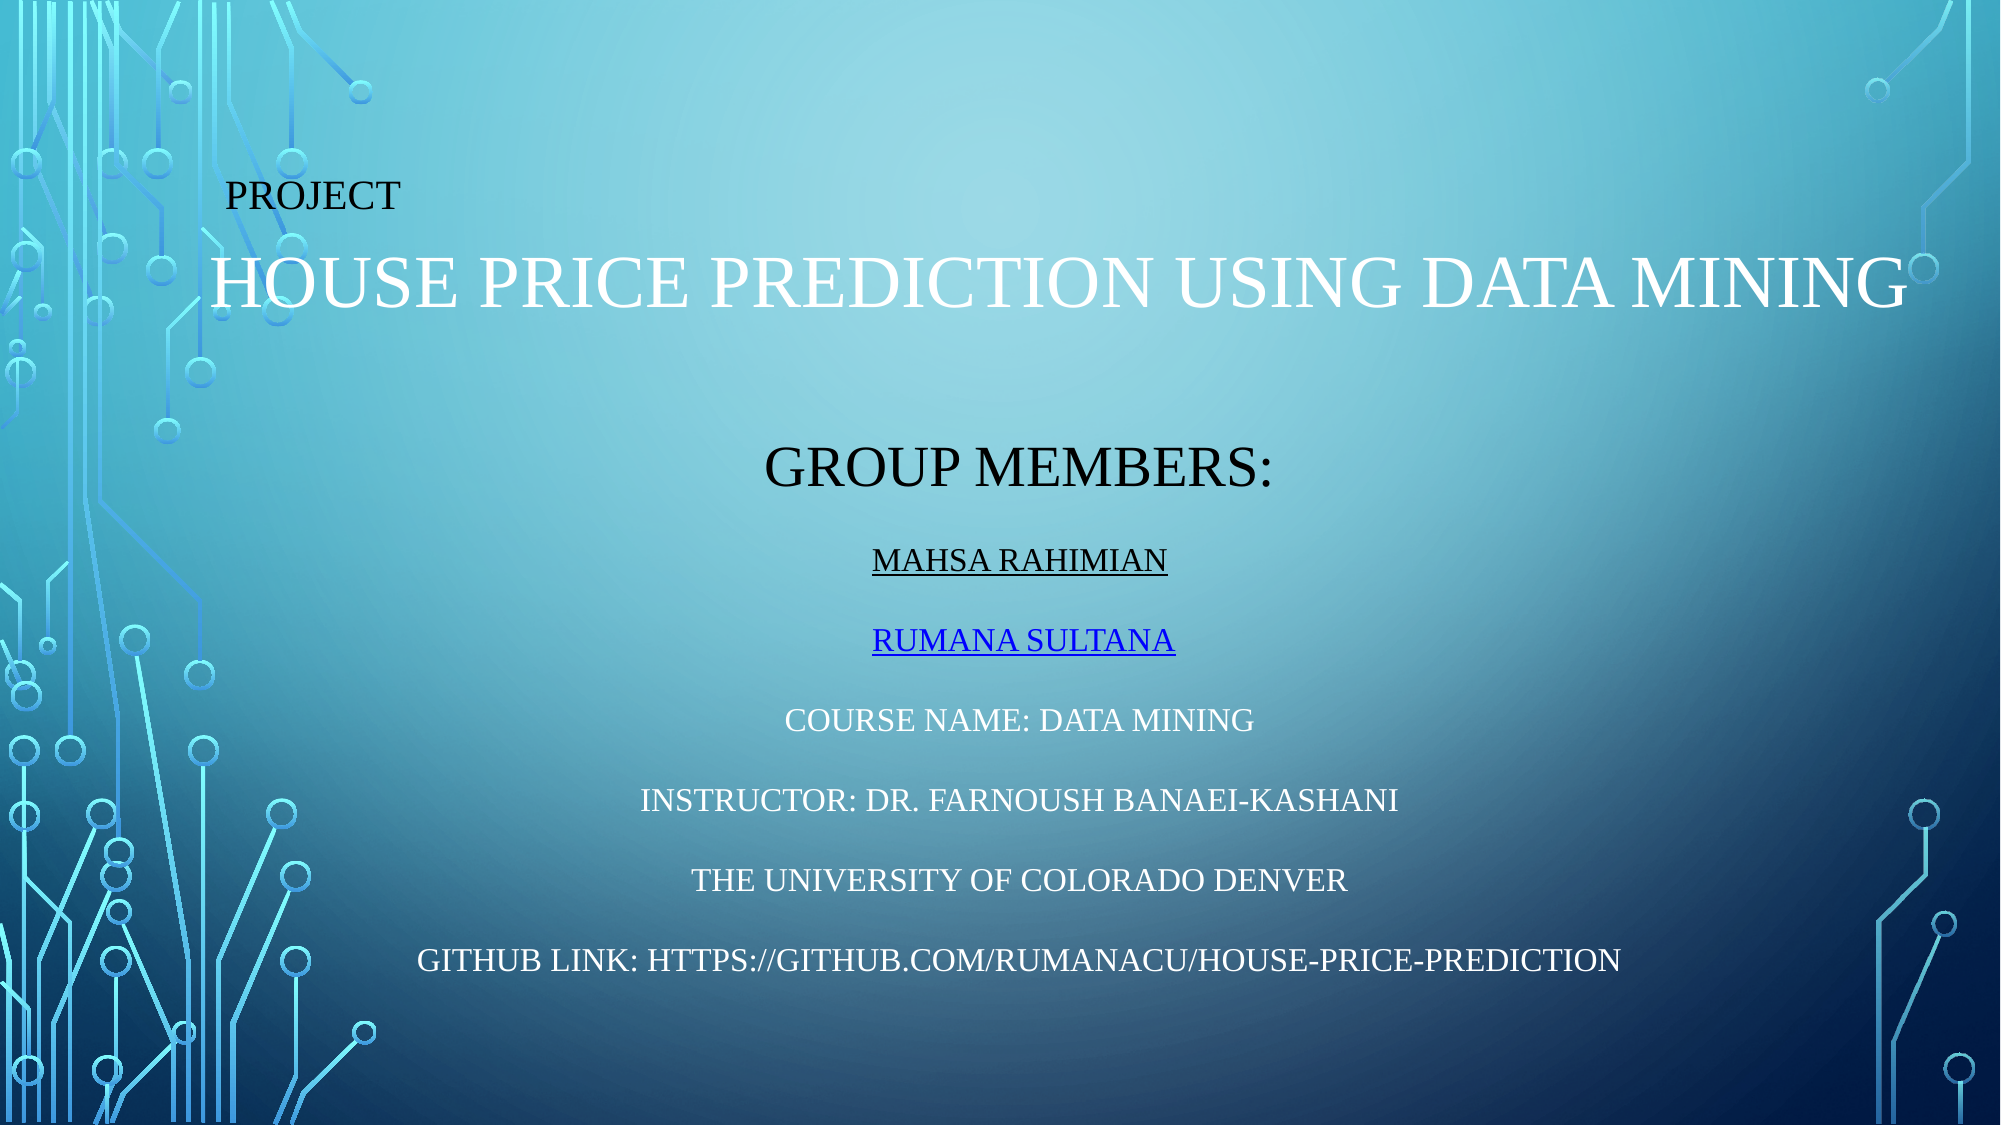

Project
House Price prediction using Data Mining
Group members:
Mahsa Rahimian
 Rumana sultana
Course Name: data mining
Instructor: DR. Farnoush Banaei-kashani
The University of Colorado Denver
Github Link: https://github.com/RumanaCU/House-Price-Prediction